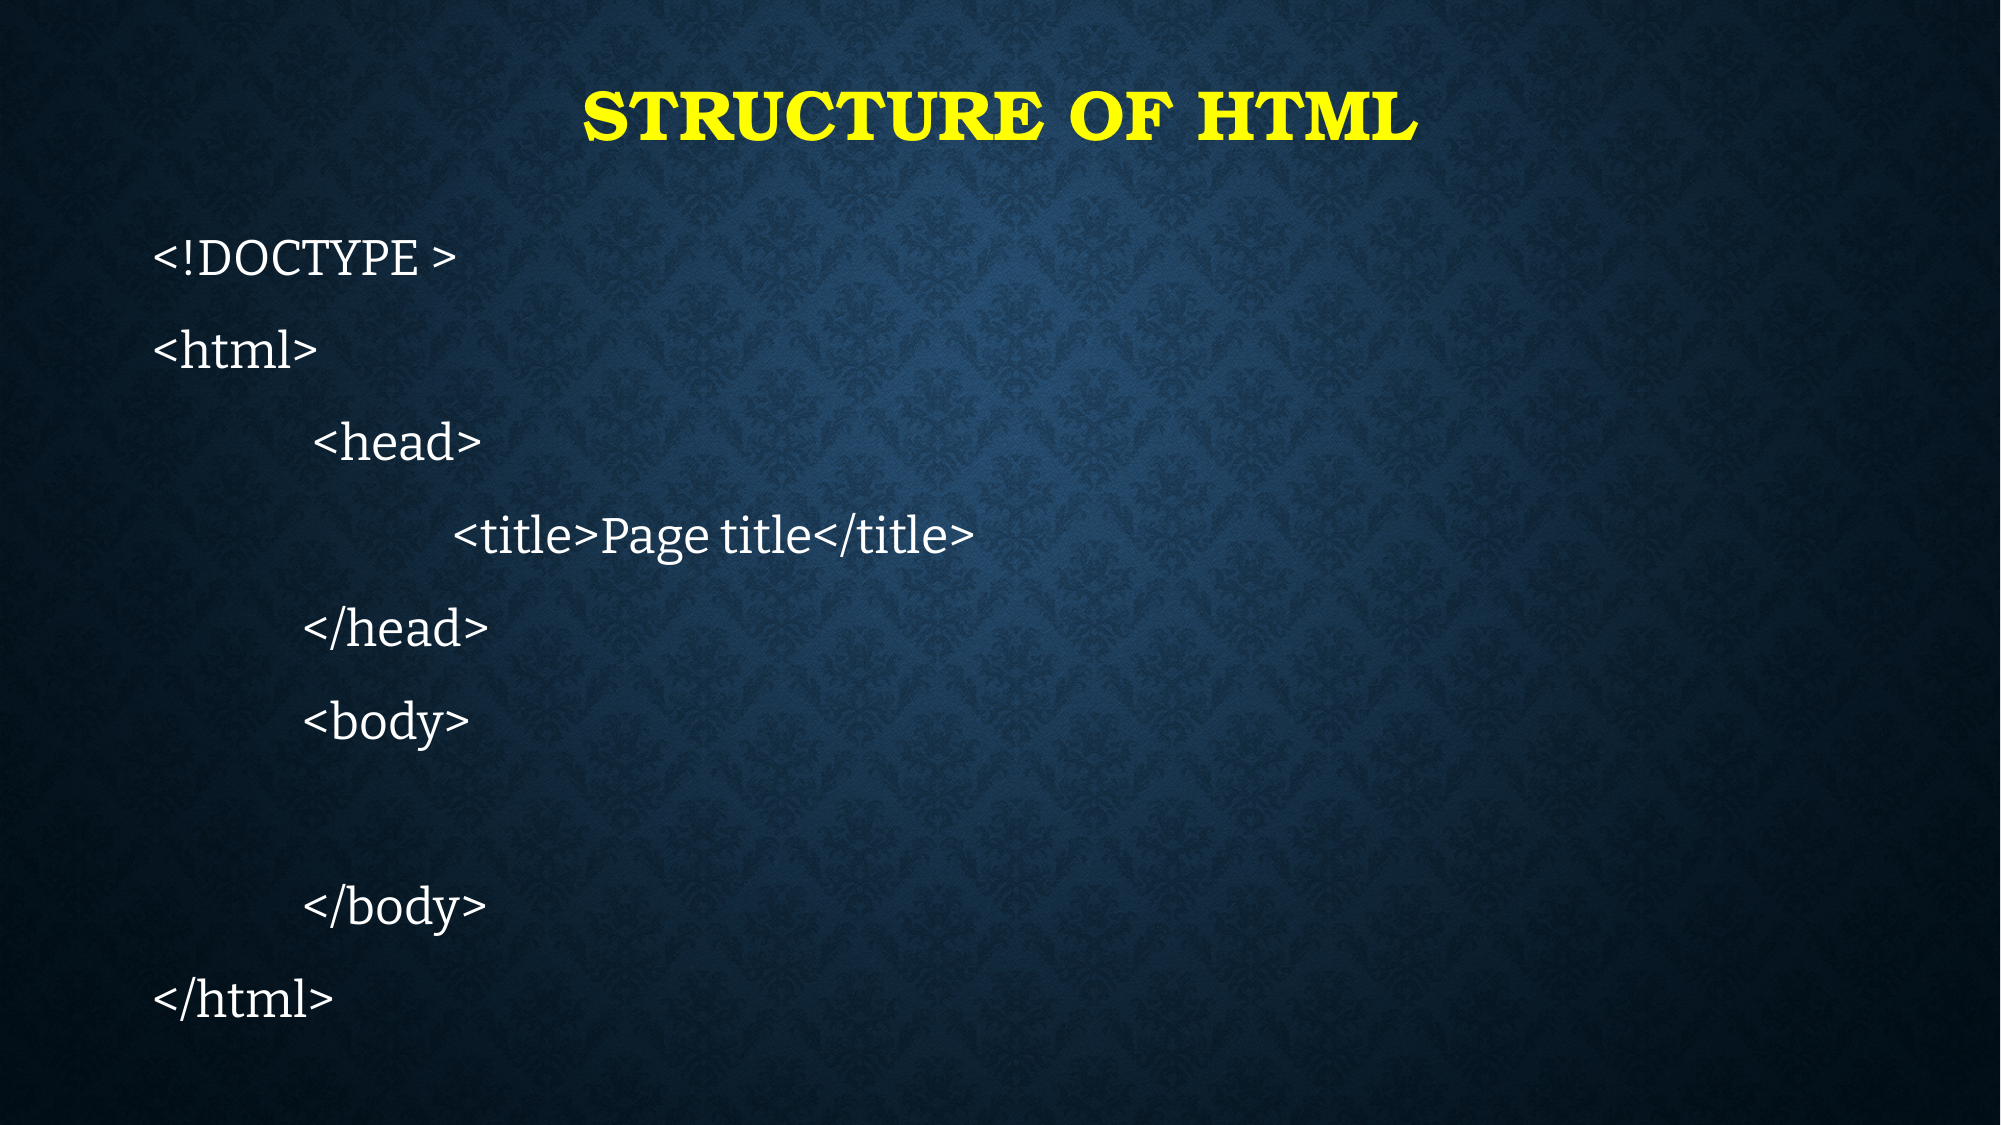

# Structure of HTML
<!DOCTYPE >
<html>
	 <head>
		<title>Page title</title>
	</head>
	<body>

	</body>
</html>